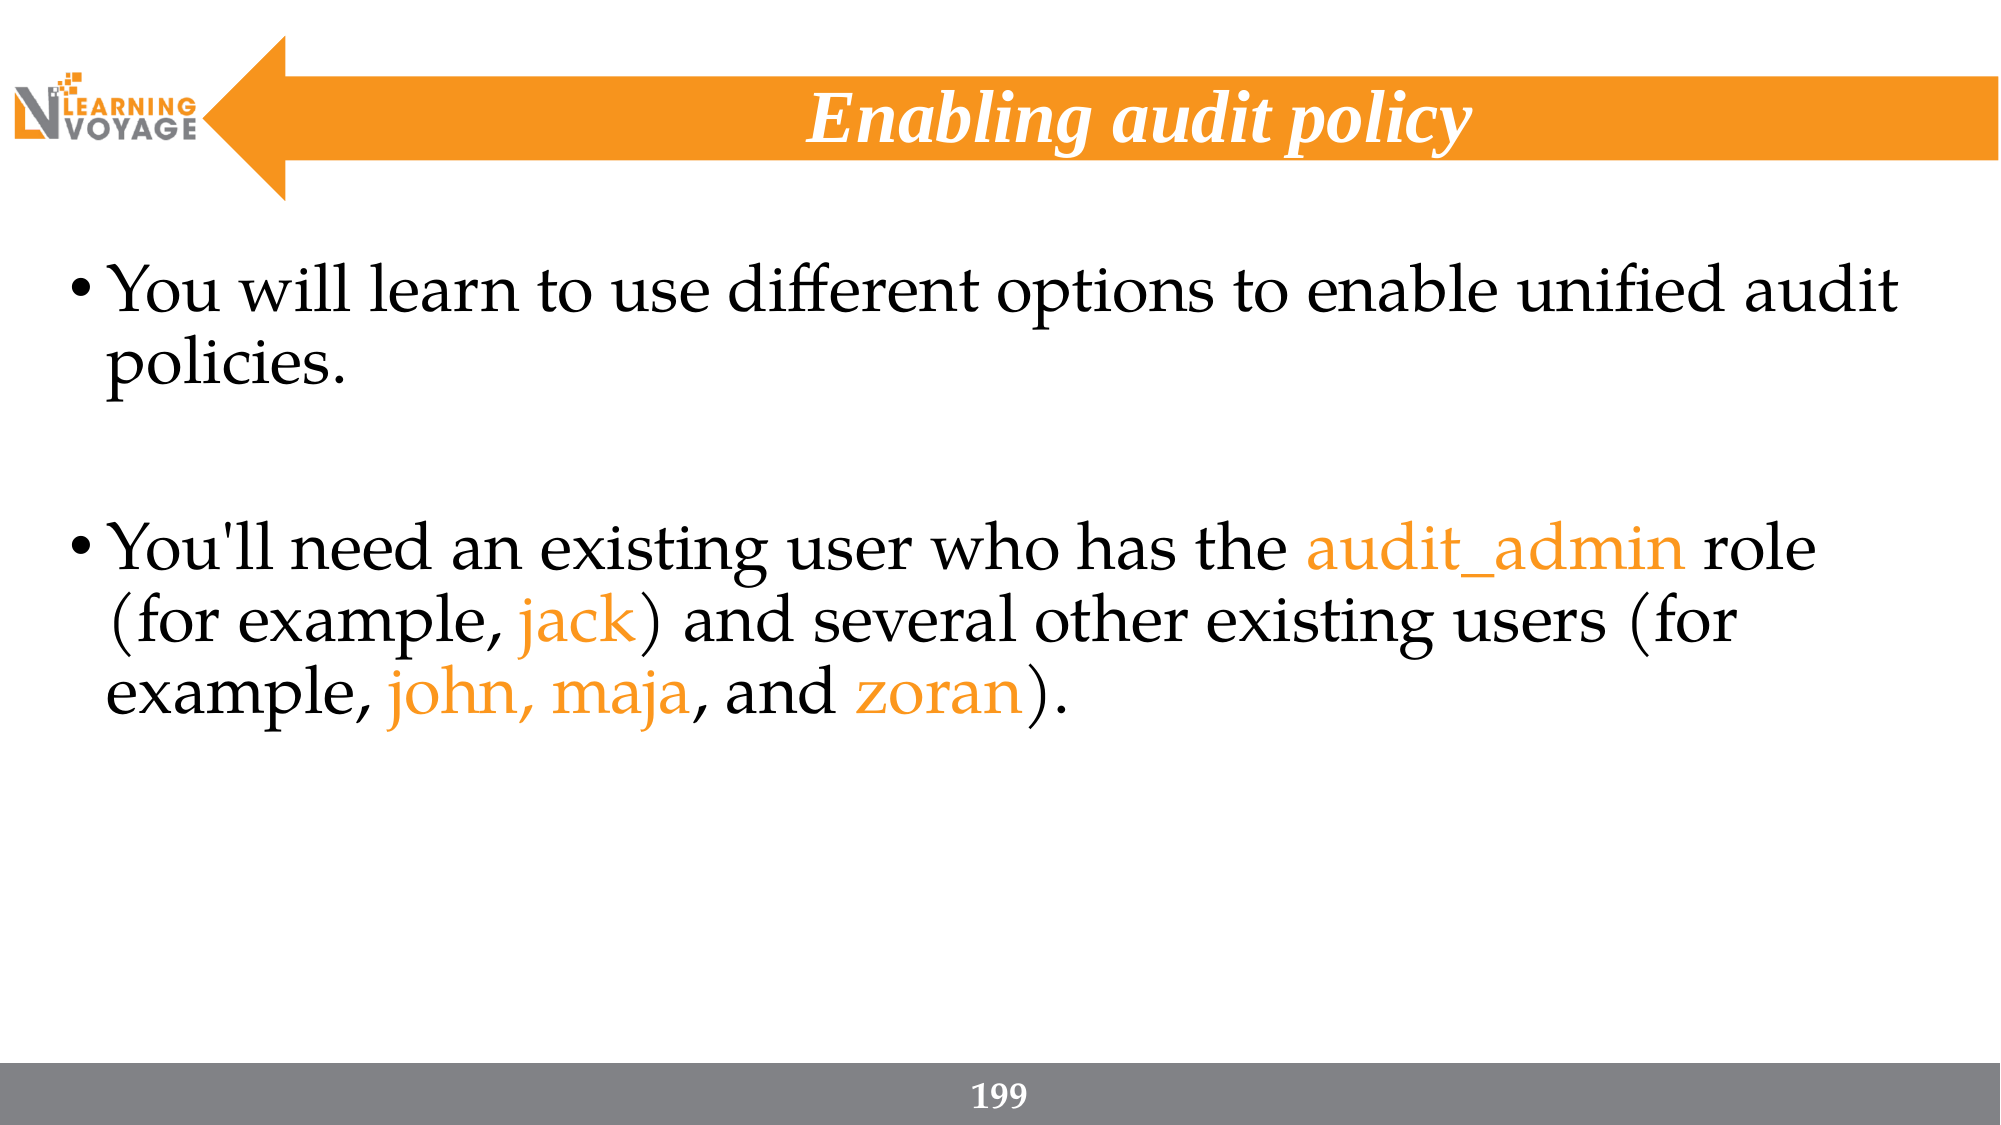

# Enabling audit policy
You will learn to use different options to enable unified audit policies.

You'll need an existing user who has the audit_admin role (for example, jack) and several other existing users (for example, john, maja, and zoran).

199